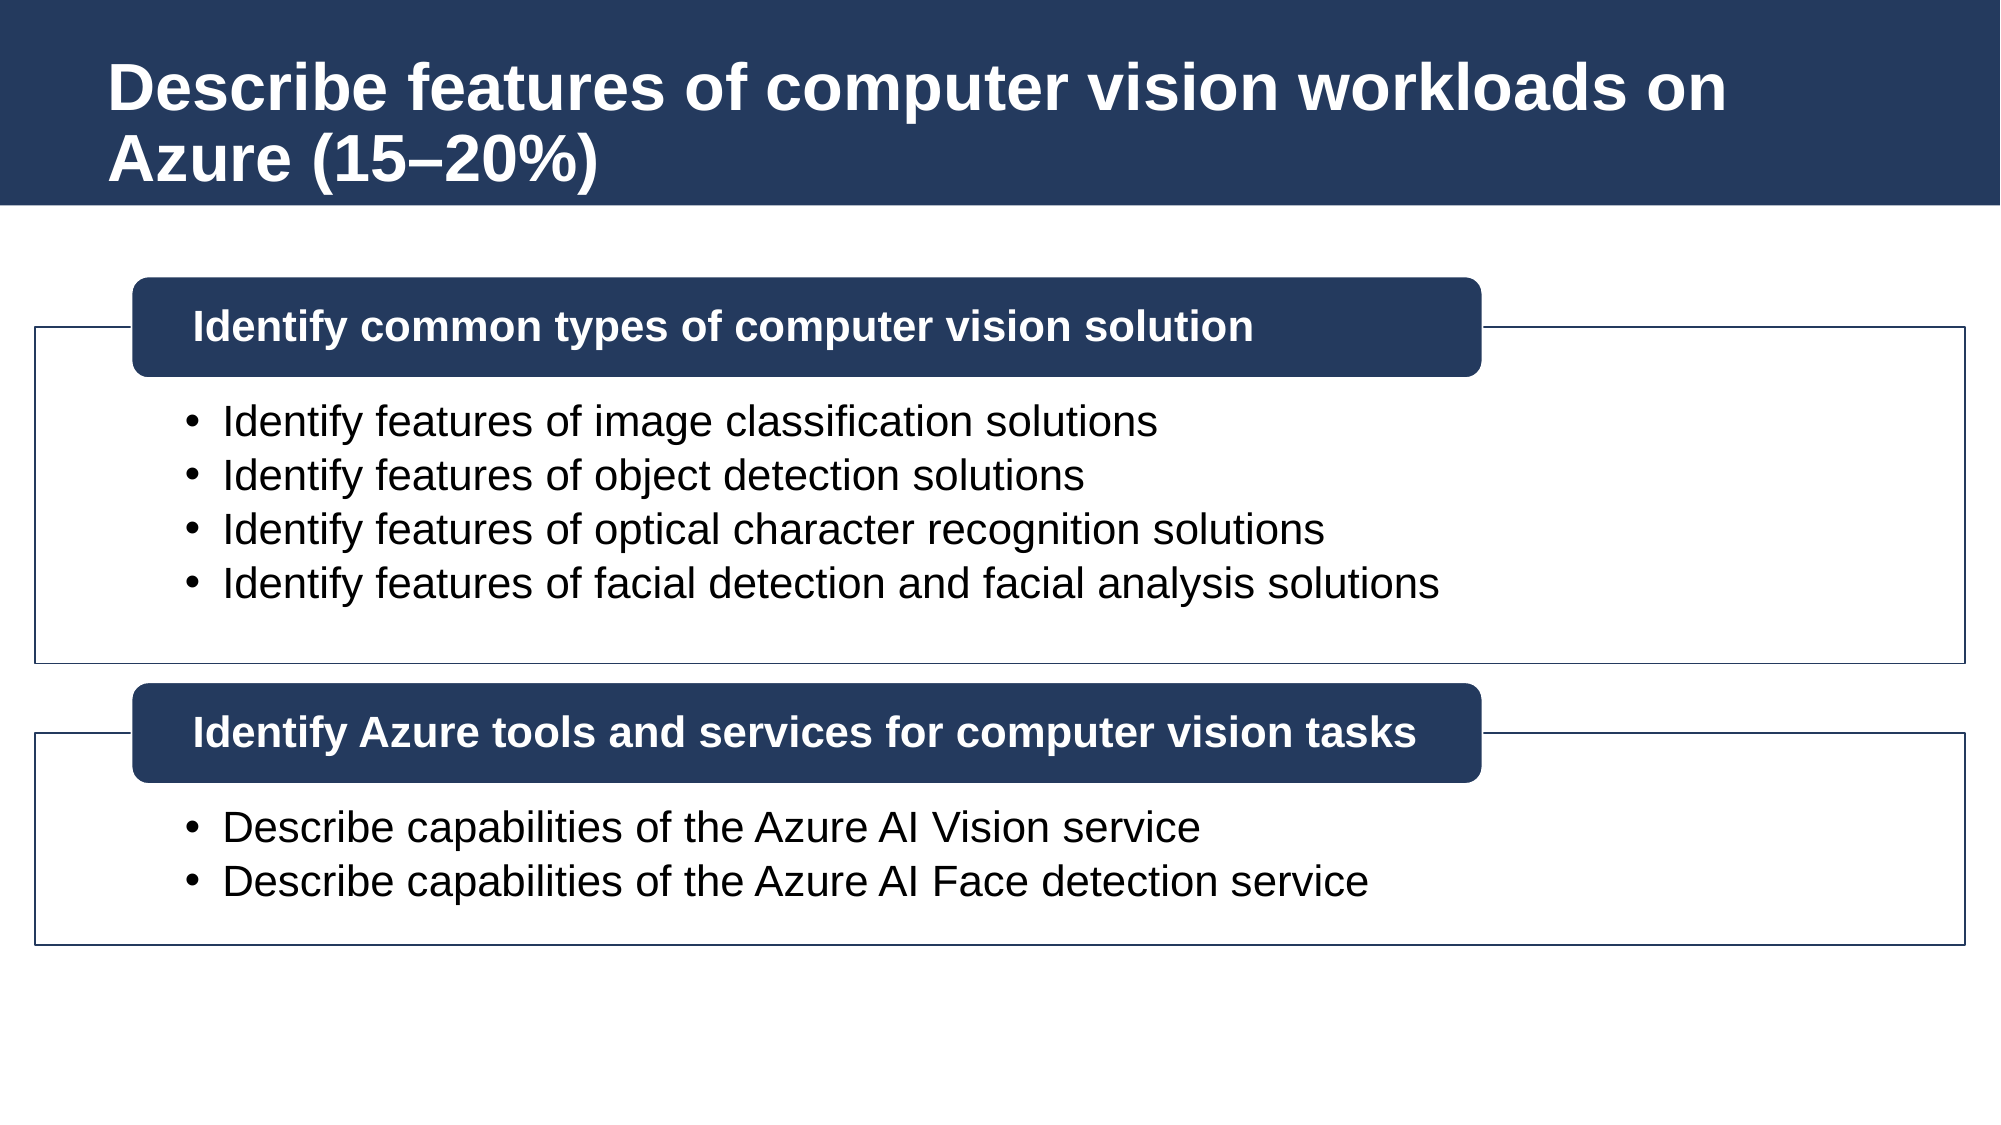

# Describe features of computer vision workloads on Azure (15–20%)
Identify features of image classification solutions
Identify features of object detection solutions
Identify features of optical character recognition solutions
Identify features of facial detection and facial analysis solutions
Identify common types of computer vision solution
Describe capabilities of the Azure AI Vision service
Describe capabilities of the Azure AI Face detection service
Identify Azure tools and services for computer vision tasks